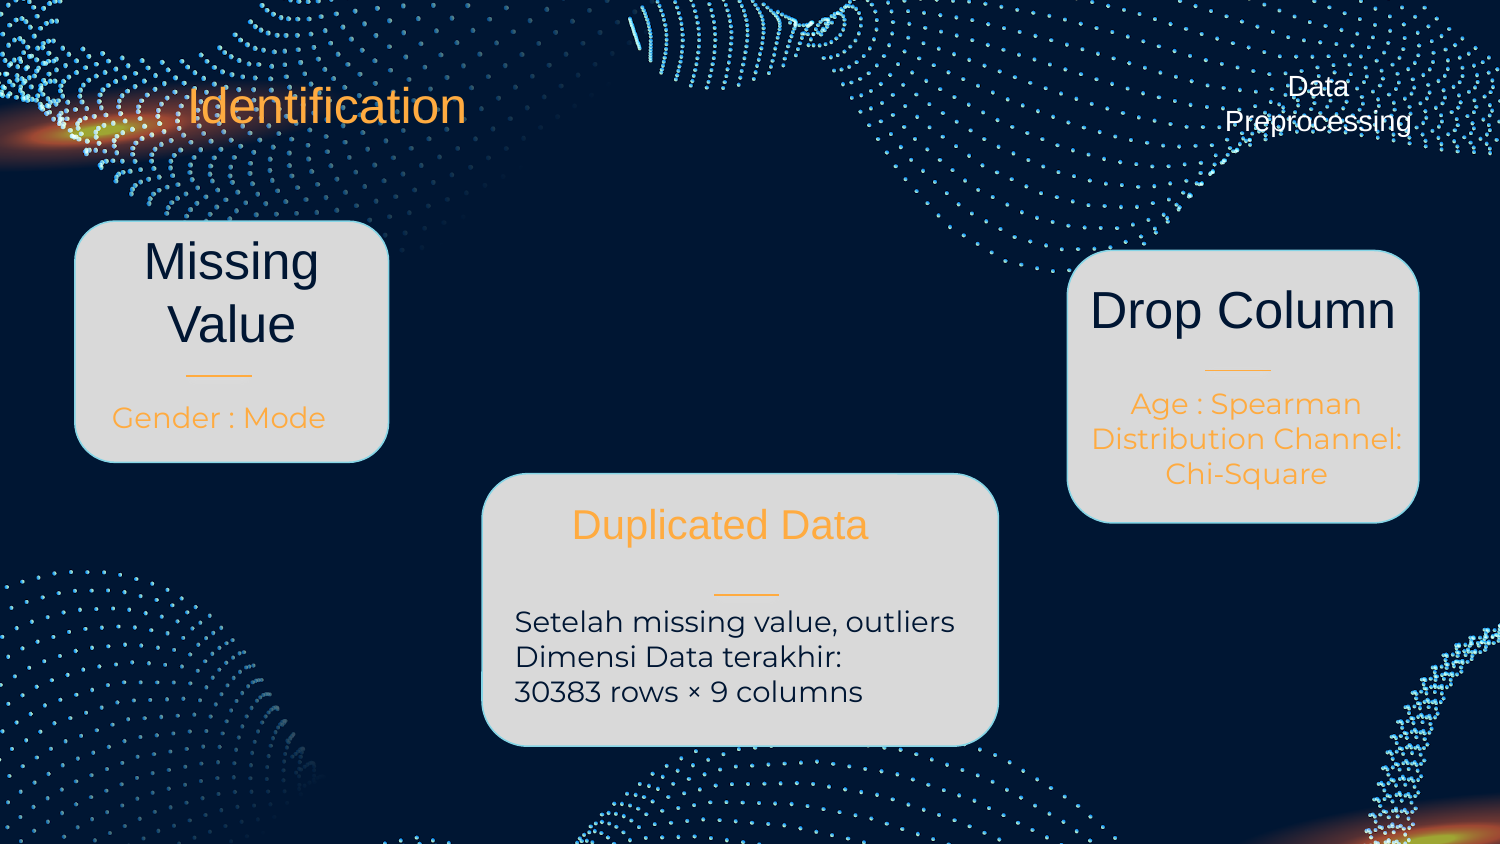

# Data Preprocessing
Identification

Missing Value
Drop Column

Age : Spearman
Distribution Channel: Chi-Square
Gender : Mode
Duplicated Data

Setelah missing value, outliers
Dimensi Data terakhir:
30383 rows × 9 columns